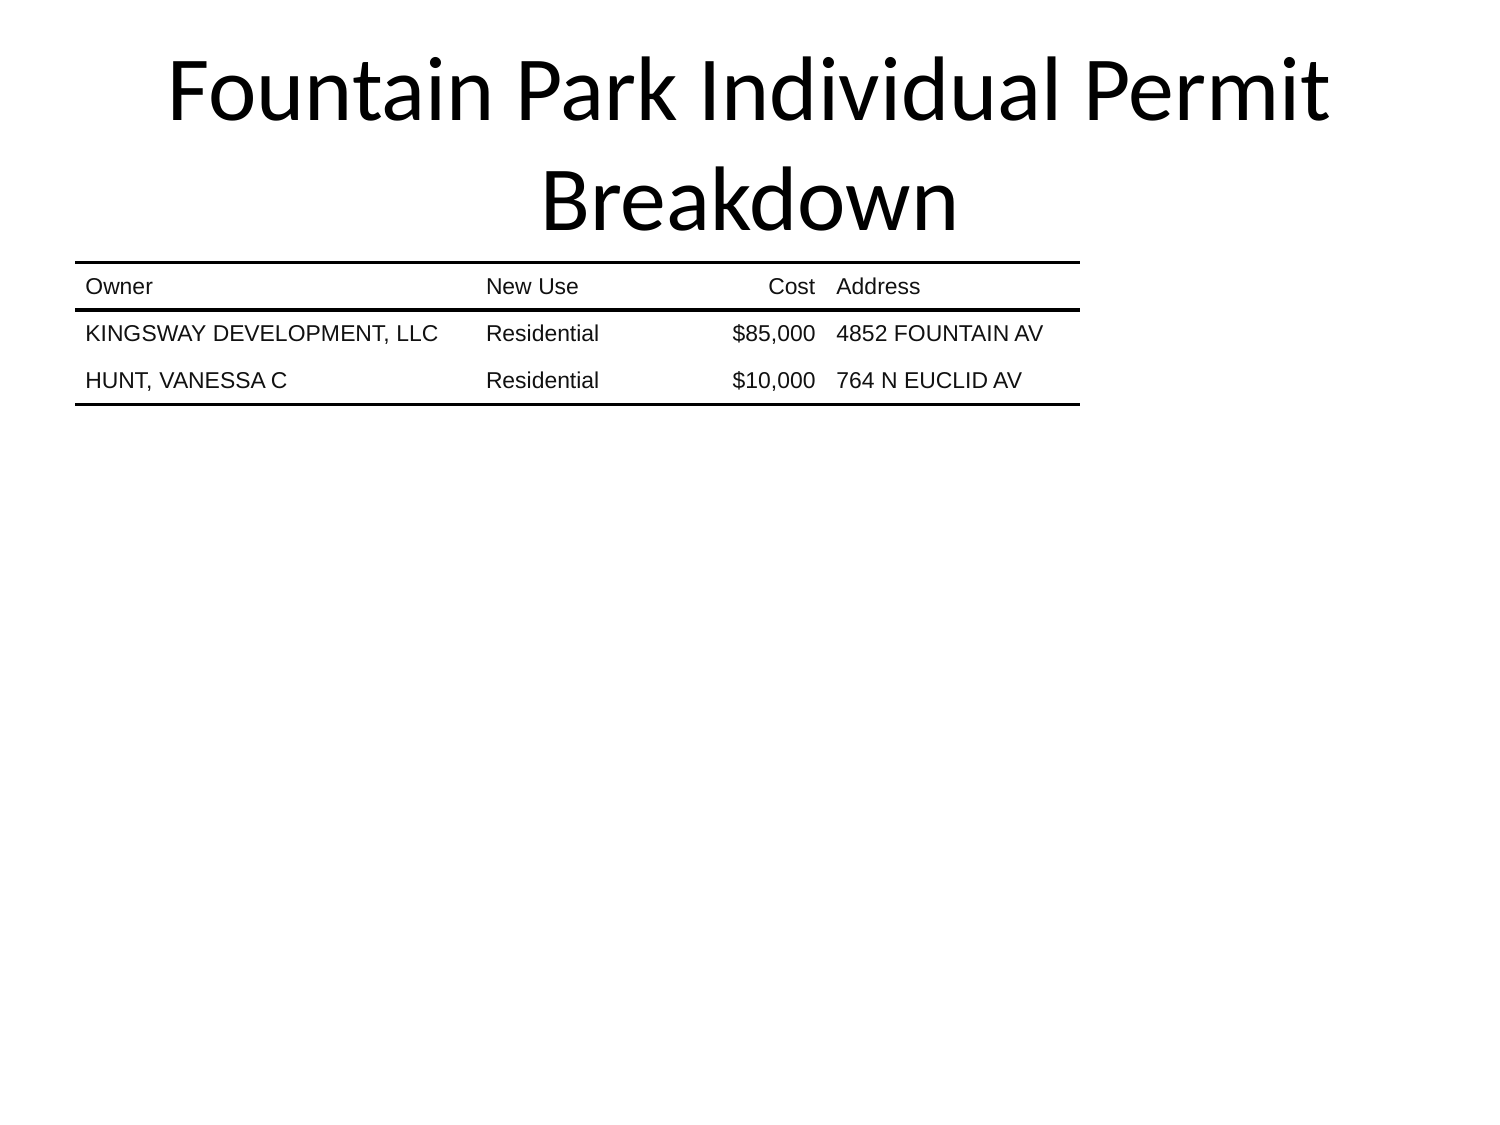

# Fountain Park Individual Permit Breakdown
| Owner | New Use | Cost | Address |
| --- | --- | --- | --- |
| KINGSWAY DEVELOPMENT, LLC | Residential | $85,000 | 4852 FOUNTAIN AV |
| HUNT, VANESSA C | Residential | $10,000 | 764 N EUCLID AV |